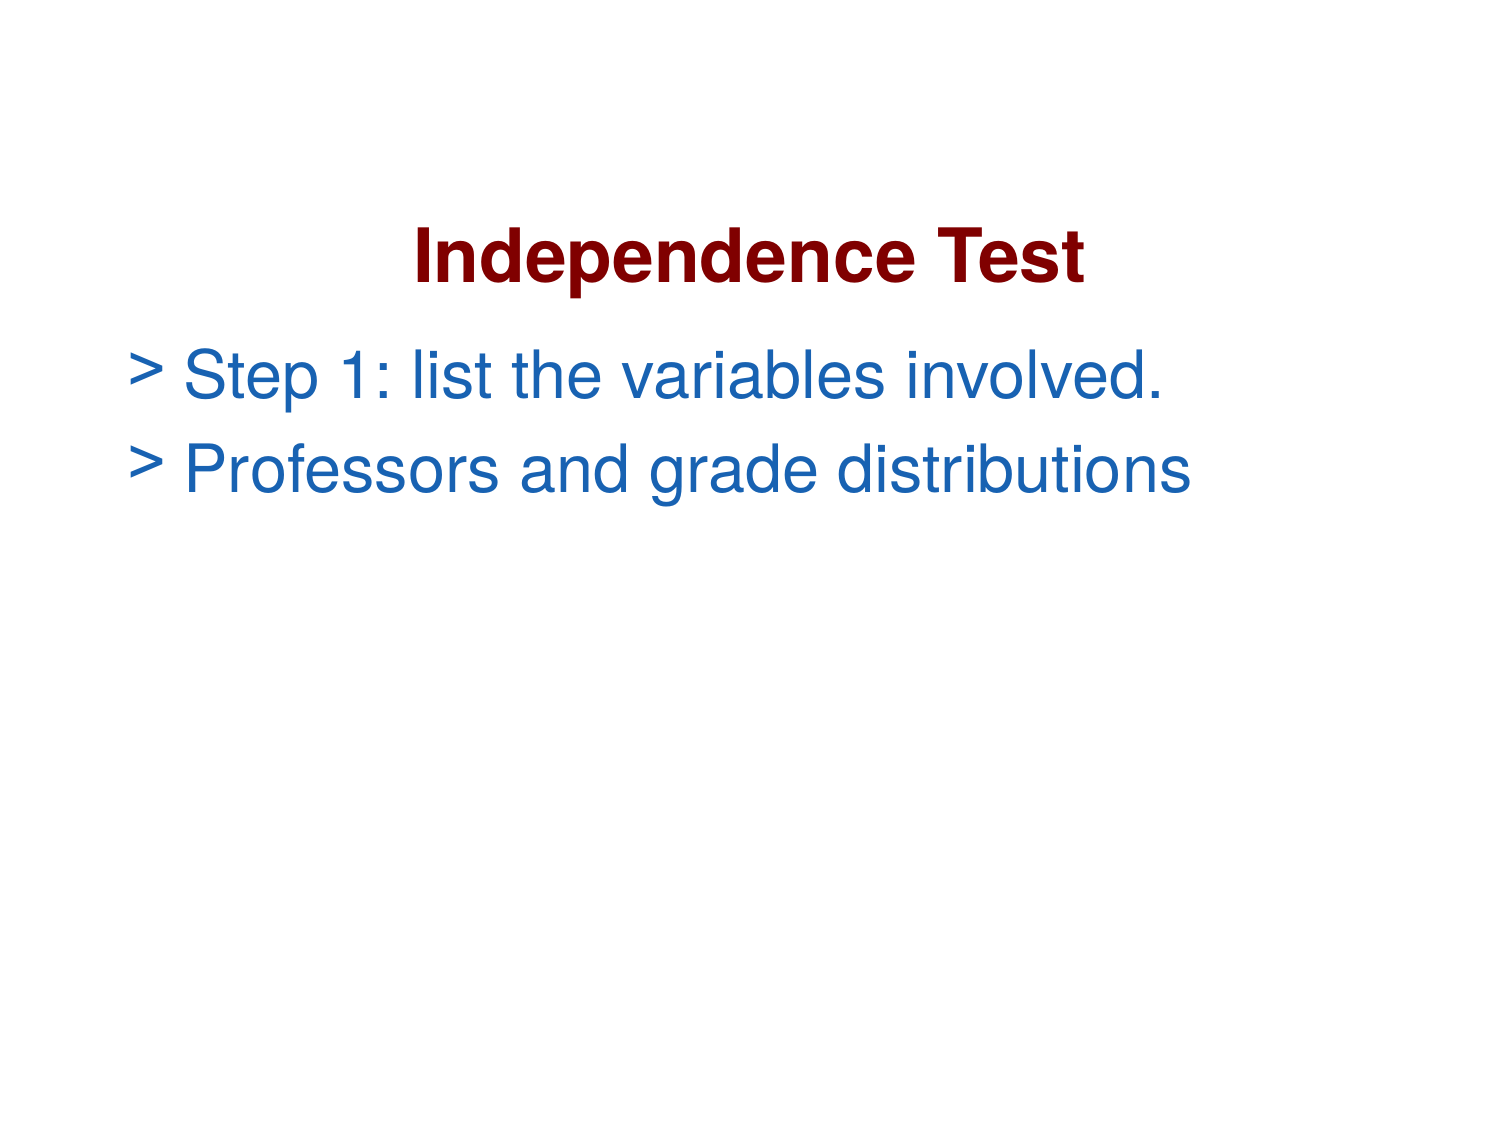

# Independence Test
Step 1: list the variables involved.
Professors and grade distributions